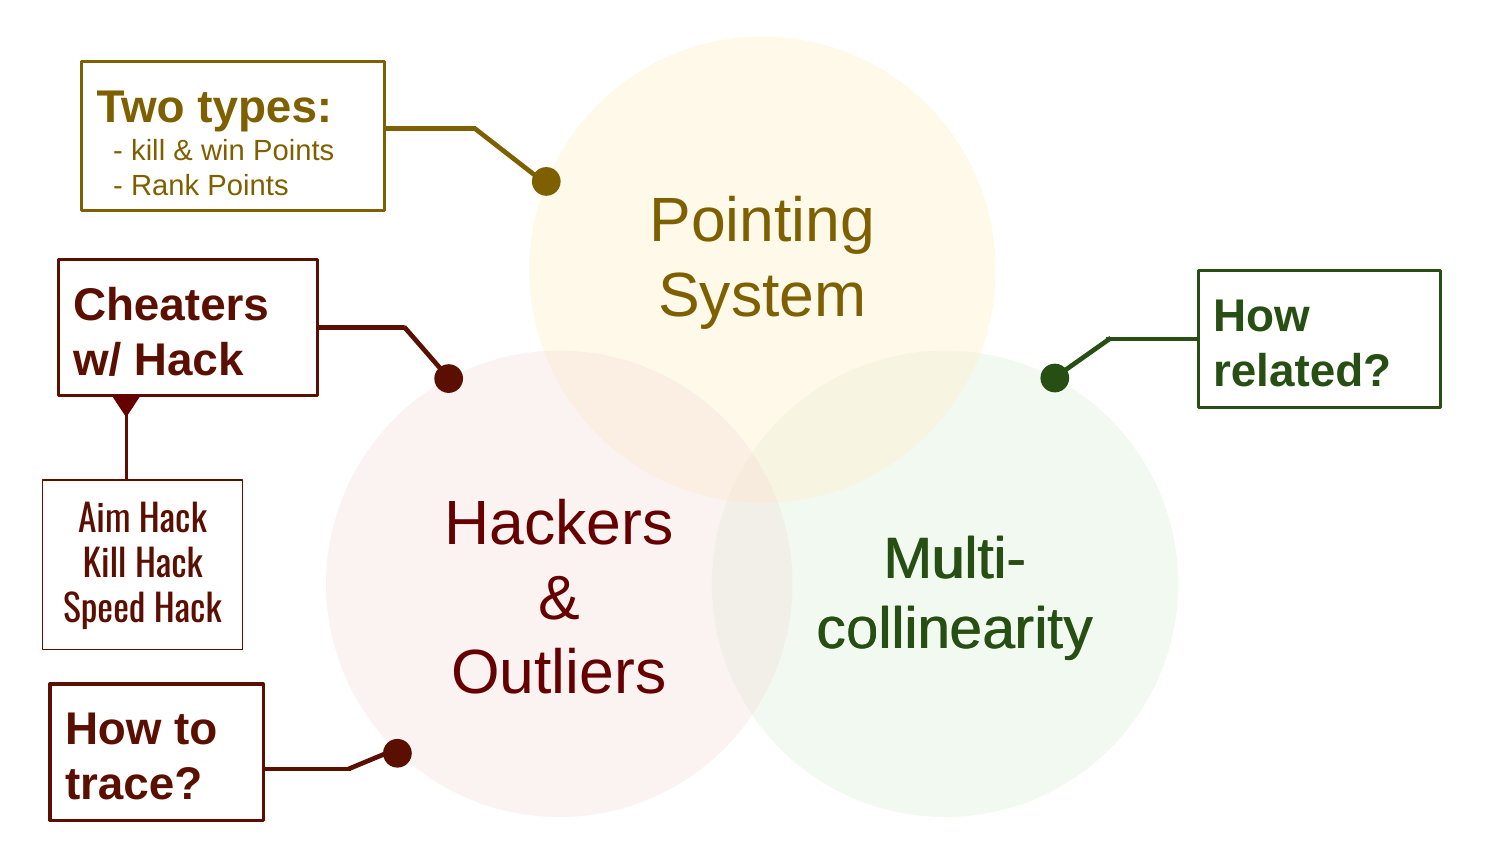

Two types:
  - kill & win Points
  - Rank Points

Pointing
System

Cheaters
w/ Hack

How related?

Hackers & Outliers
Aim Hack
Kill Hack
Speed Hack
Multi-
collinearity
Multi-
collinearity
How to trace?